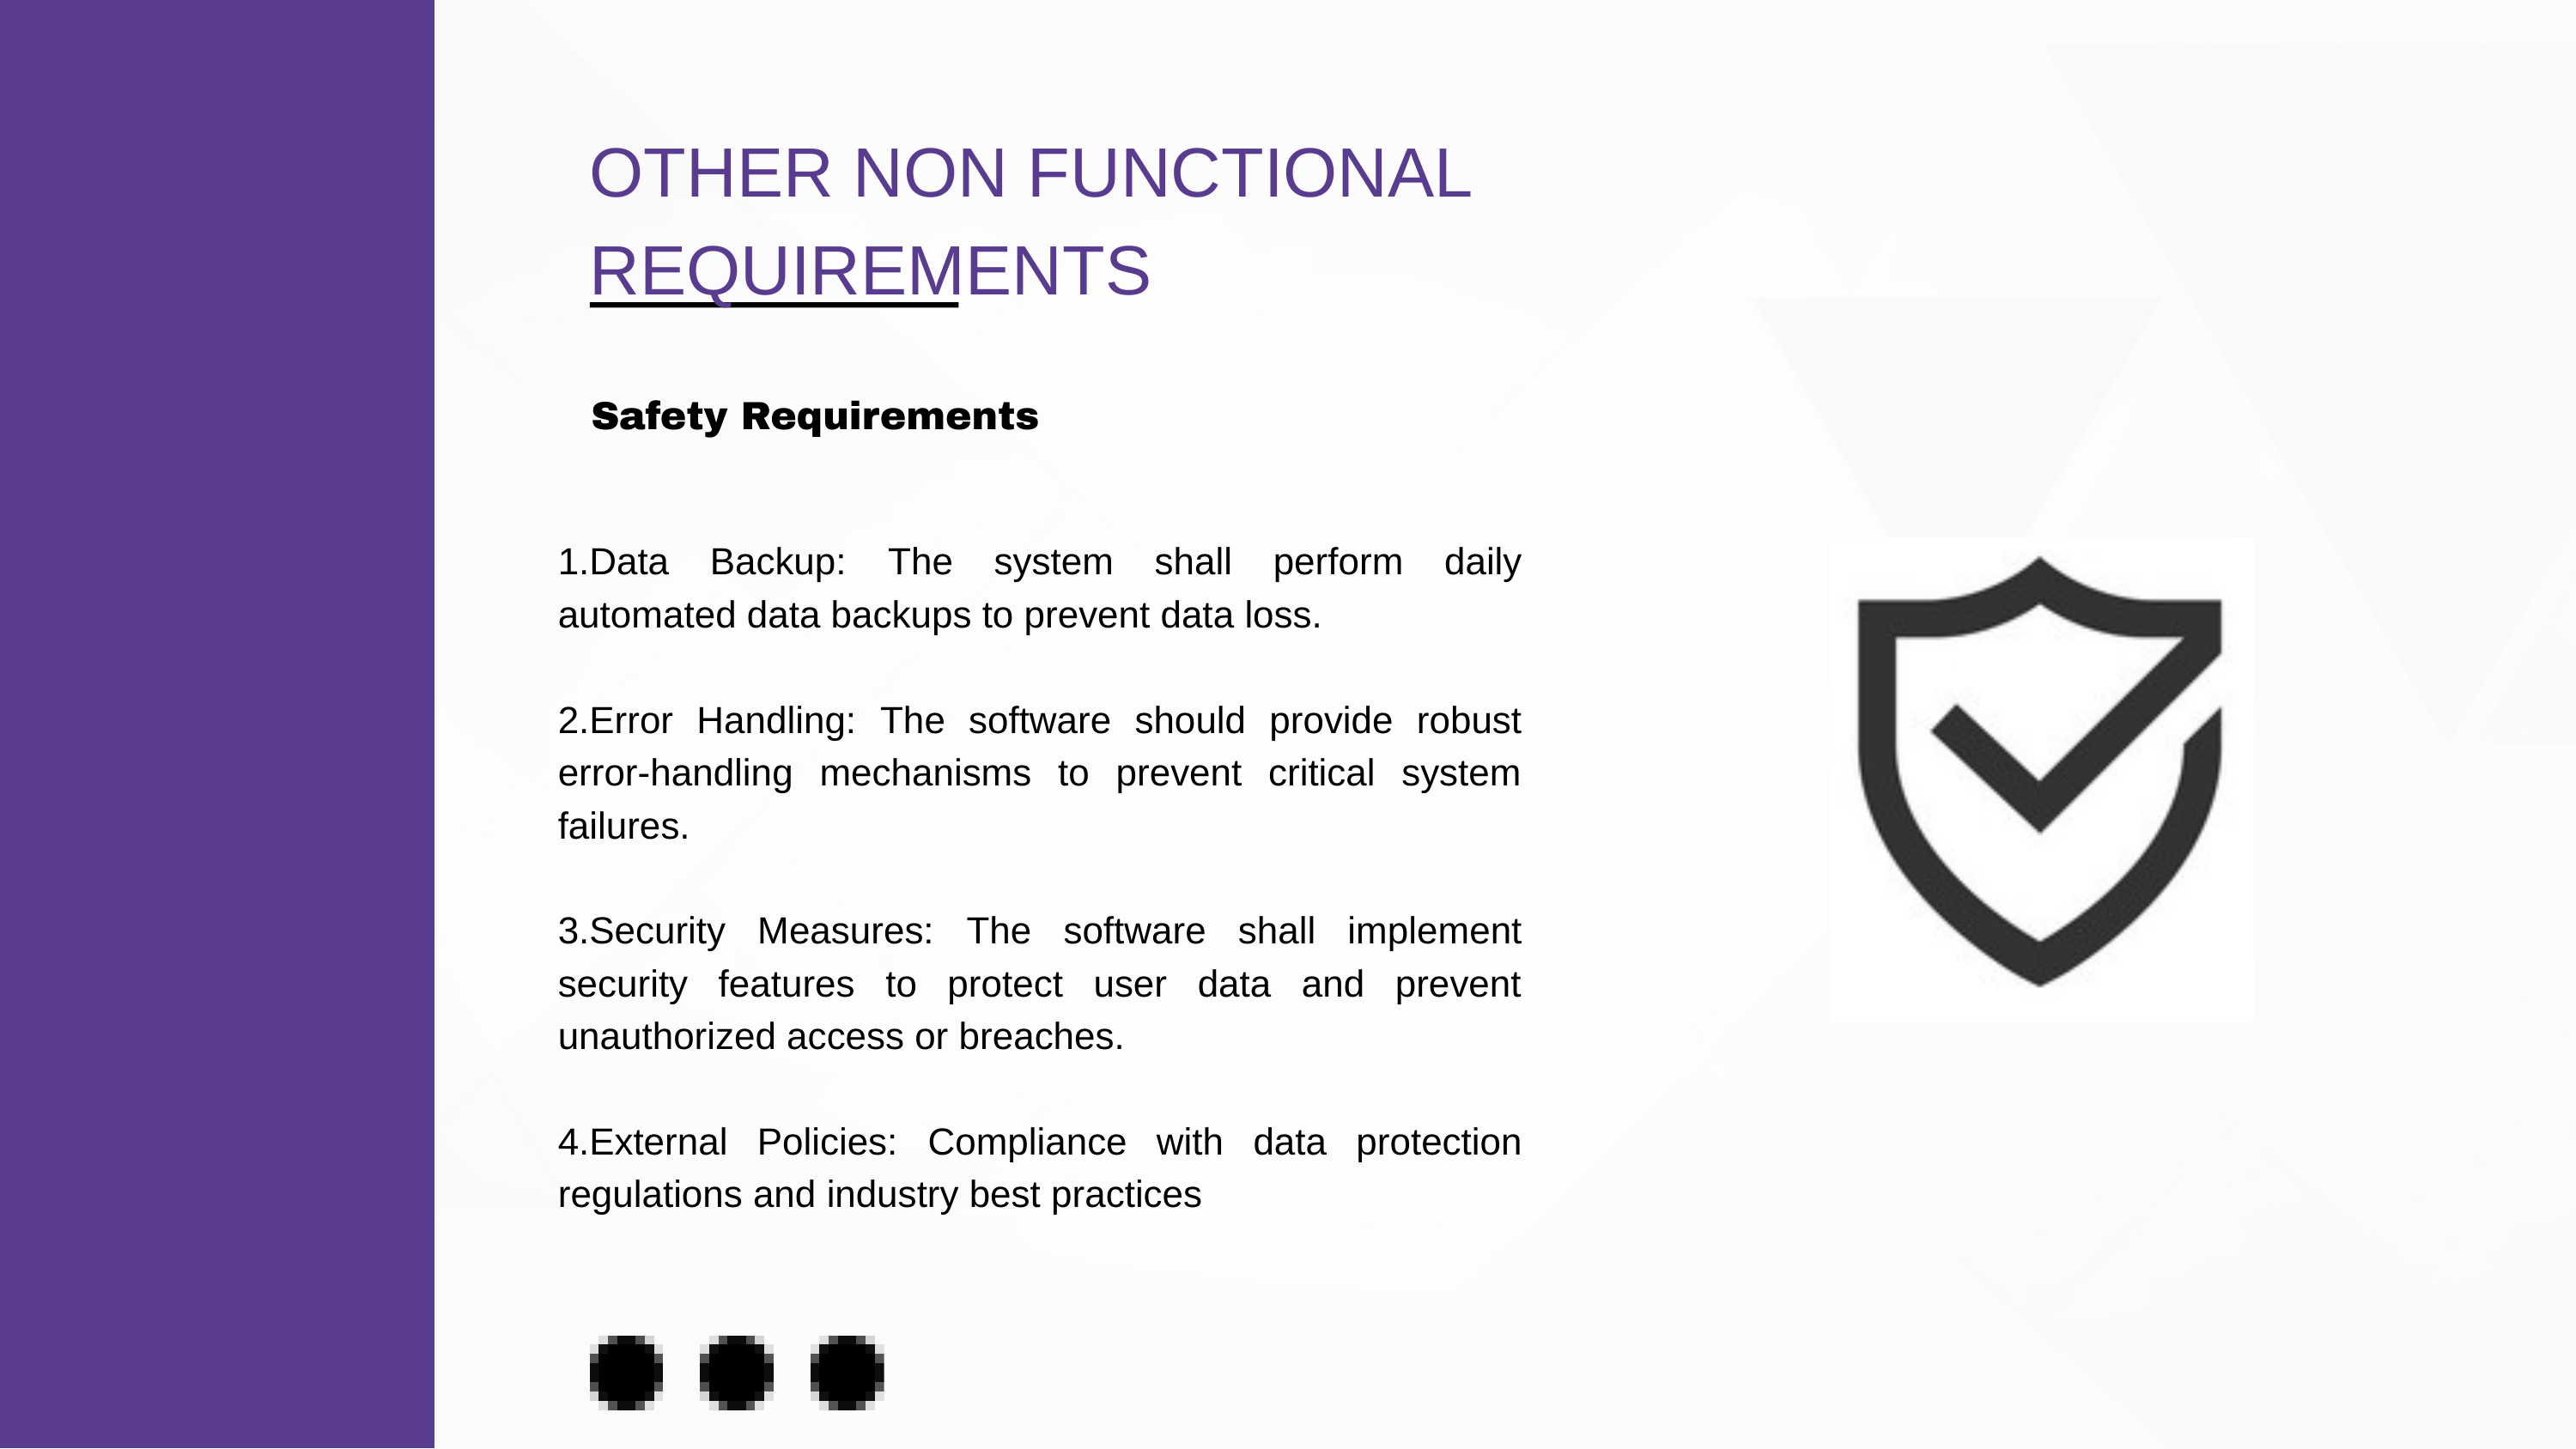

OTHER NON FUNCTIONAL REQUIREMENTS

Safety Requirements
1.Data Backup: The system shall perform daily automated data backups to prevent data loss.

2.Error Handling: The software should provide robust error-handling mechanisms to prevent critical system failures.

3.Security Measures: The software shall implement security features to protect user data and prevent unauthorized access or breaches.

4.External Policies: Compliance with data protection regulations and industry best practices